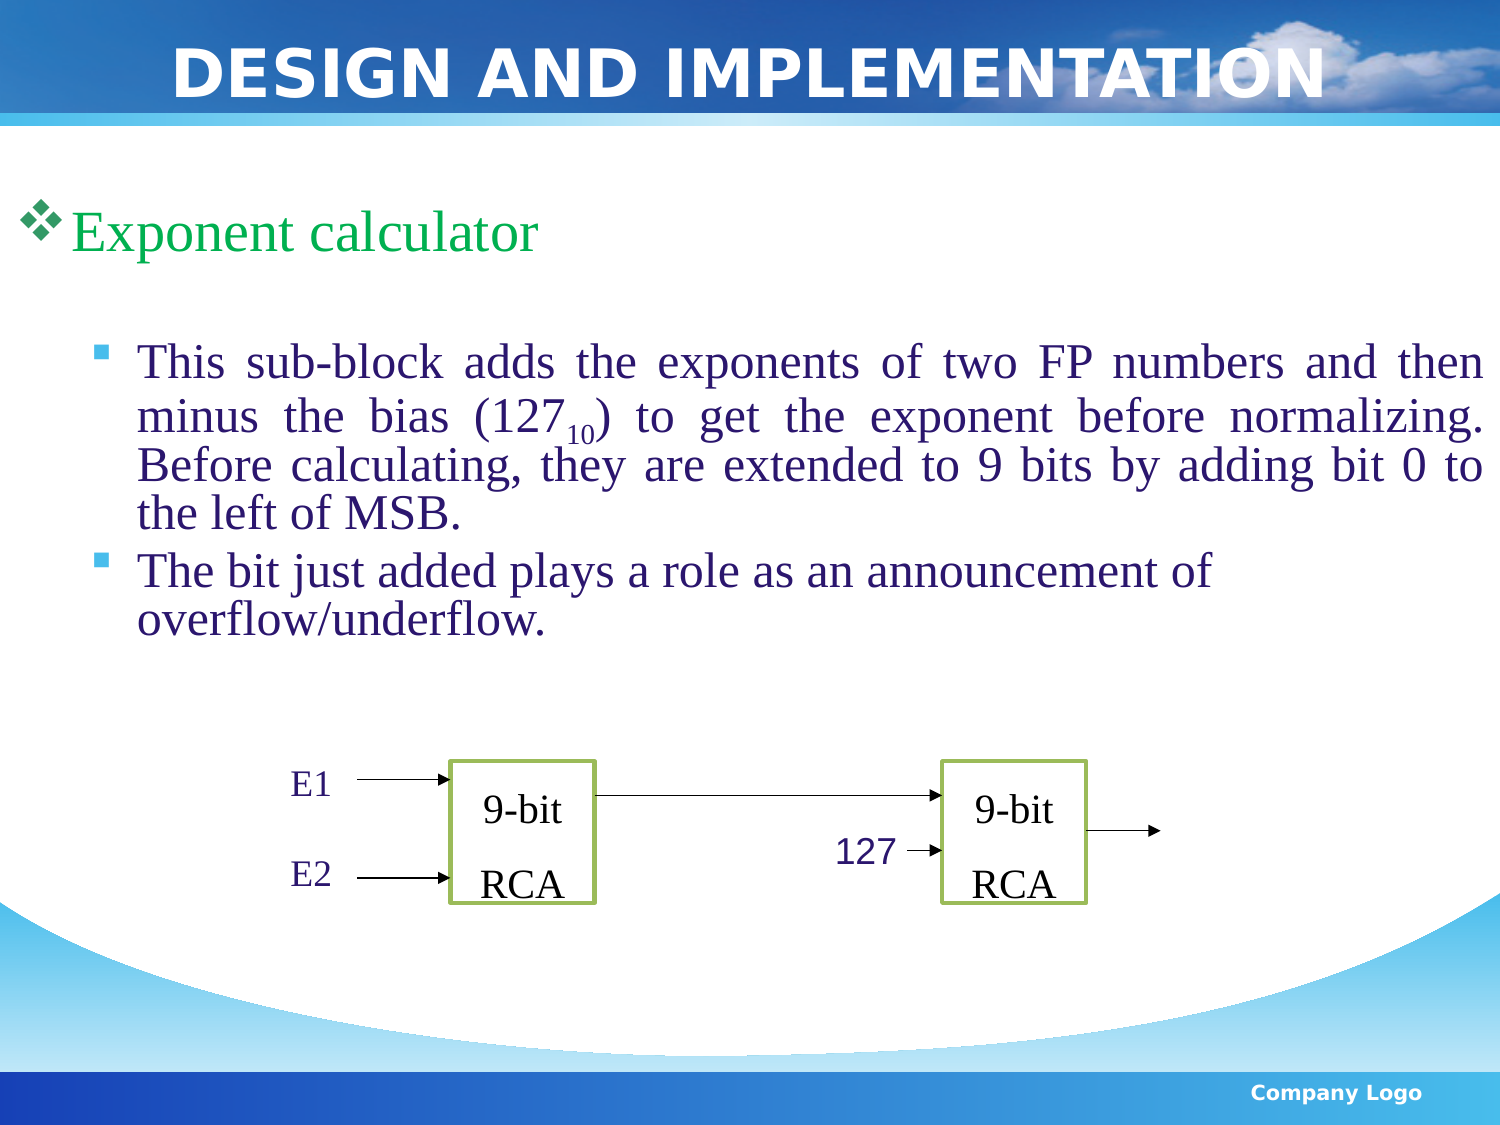

# DESIGN AND IMPLEMENTATION
Exponent calculator

This sub-block adds the exponents of two FP numbers and then minus the bias (12710) to get the exponent before normalizing. Before calculating, they are extended to 9 bits by adding bit 0 to the left of MSB.
The bit just added plays a role as an announcement of             overflow/underflow.

E1

E2
9-bit RCA
9-bit RCA
127
Company Logo